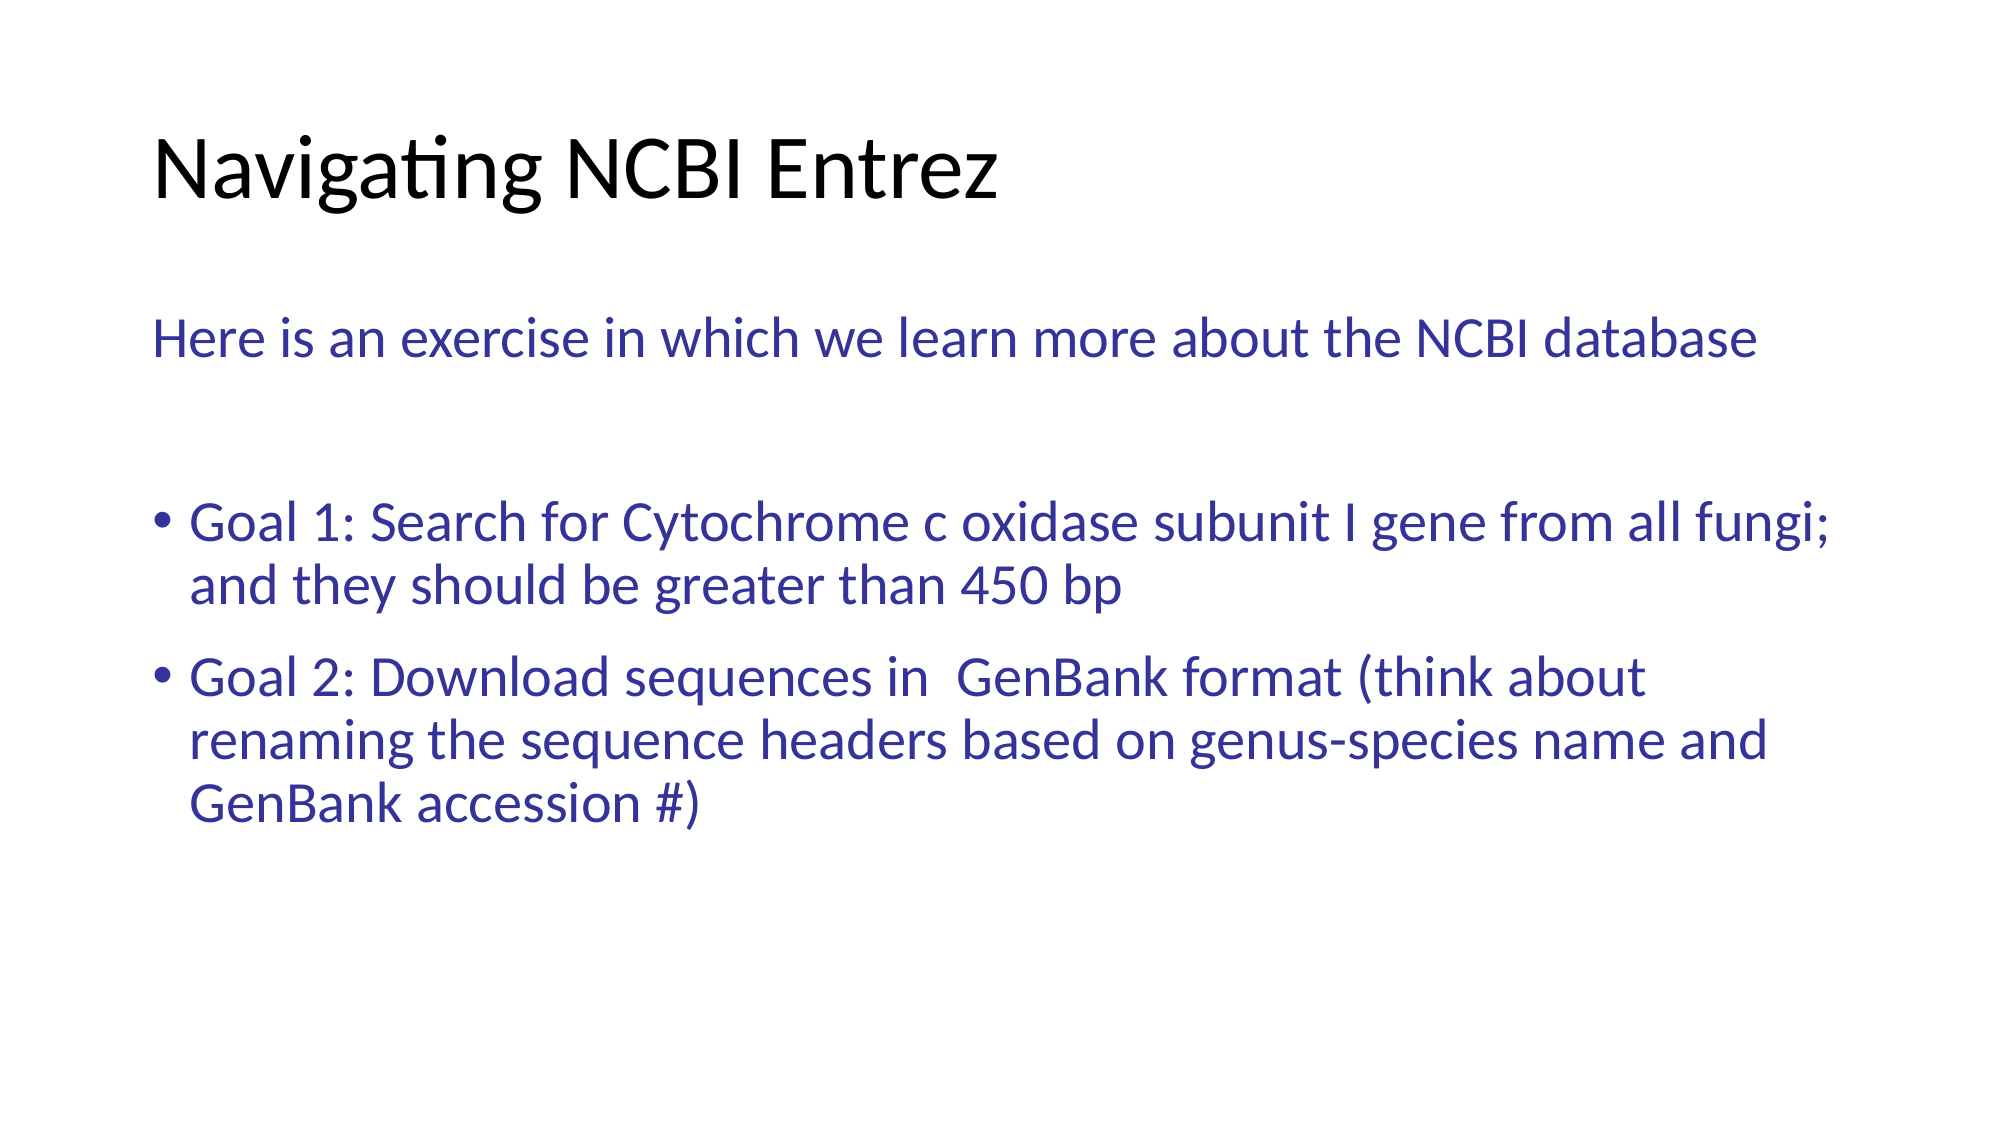

# Navigating NCBI Entrez
Here is an exercise in which we learn more about the NCBI database

Goal 1: Search for Cytochrome c oxidase subunit I gene from all fungi; and they should be greater than 450 bp
Goal 2: Download sequences in  GenBank format (think about renaming the sequence headers based on genus-species name and GenBank accession #)